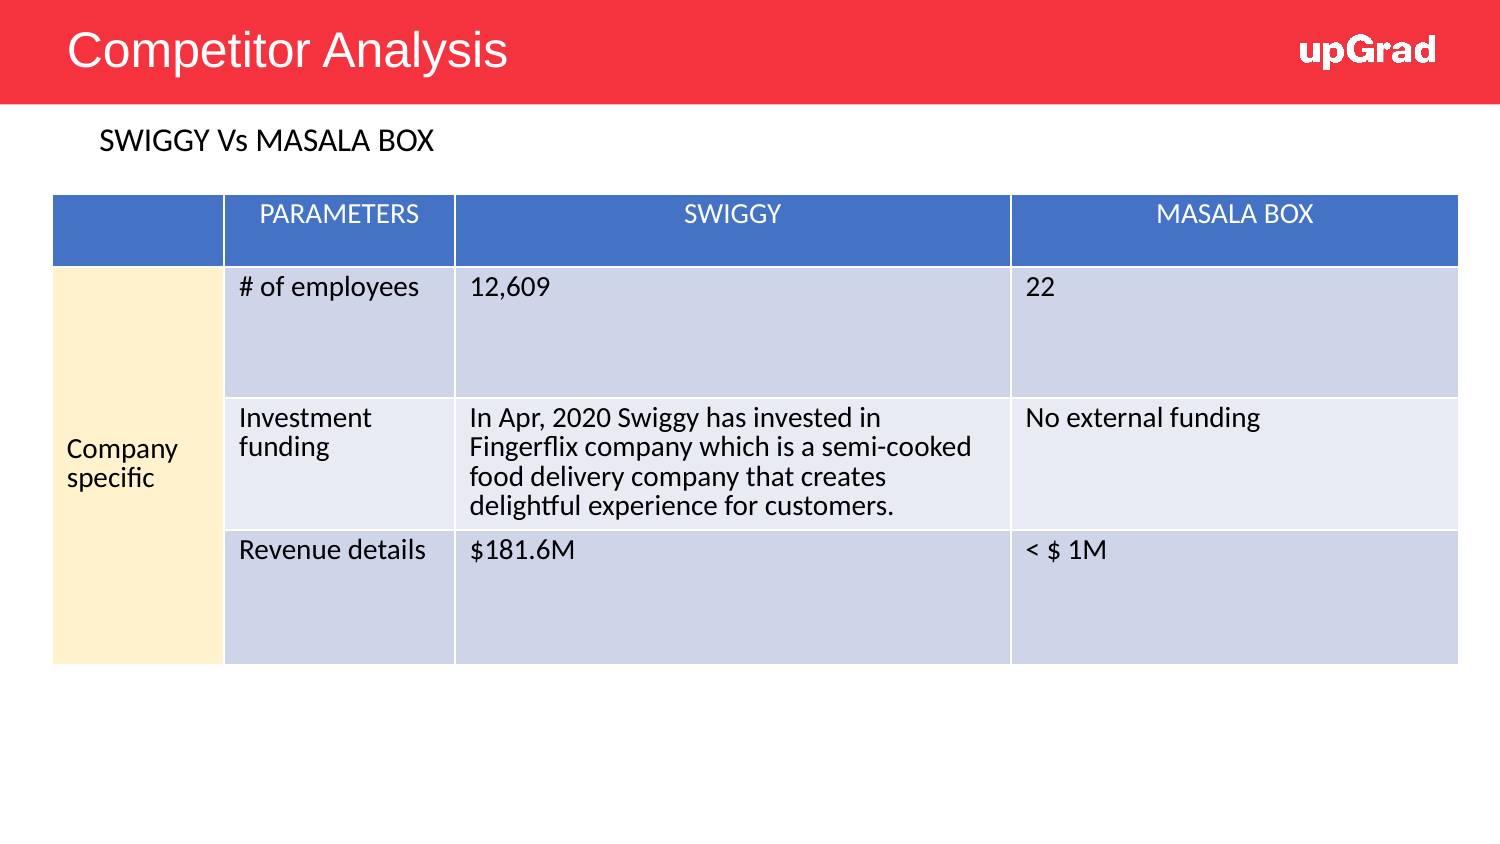

# Competitor Analysis
SWIGGY Vs MASALA BOX
|  | PARAMETERS | SWIGGY | MASALA BOX |
| --- | --- | --- | --- |
| Company specific | # of employees | 12,609 | 22 |
|  | Investment funding | In Apr, 2020 Swiggy has invested in Fingerflix company which is a semi-cooked food delivery company that creates delightful experience for customers. | No external funding |
|  | Revenue details | $181.6M | < $ 1M |